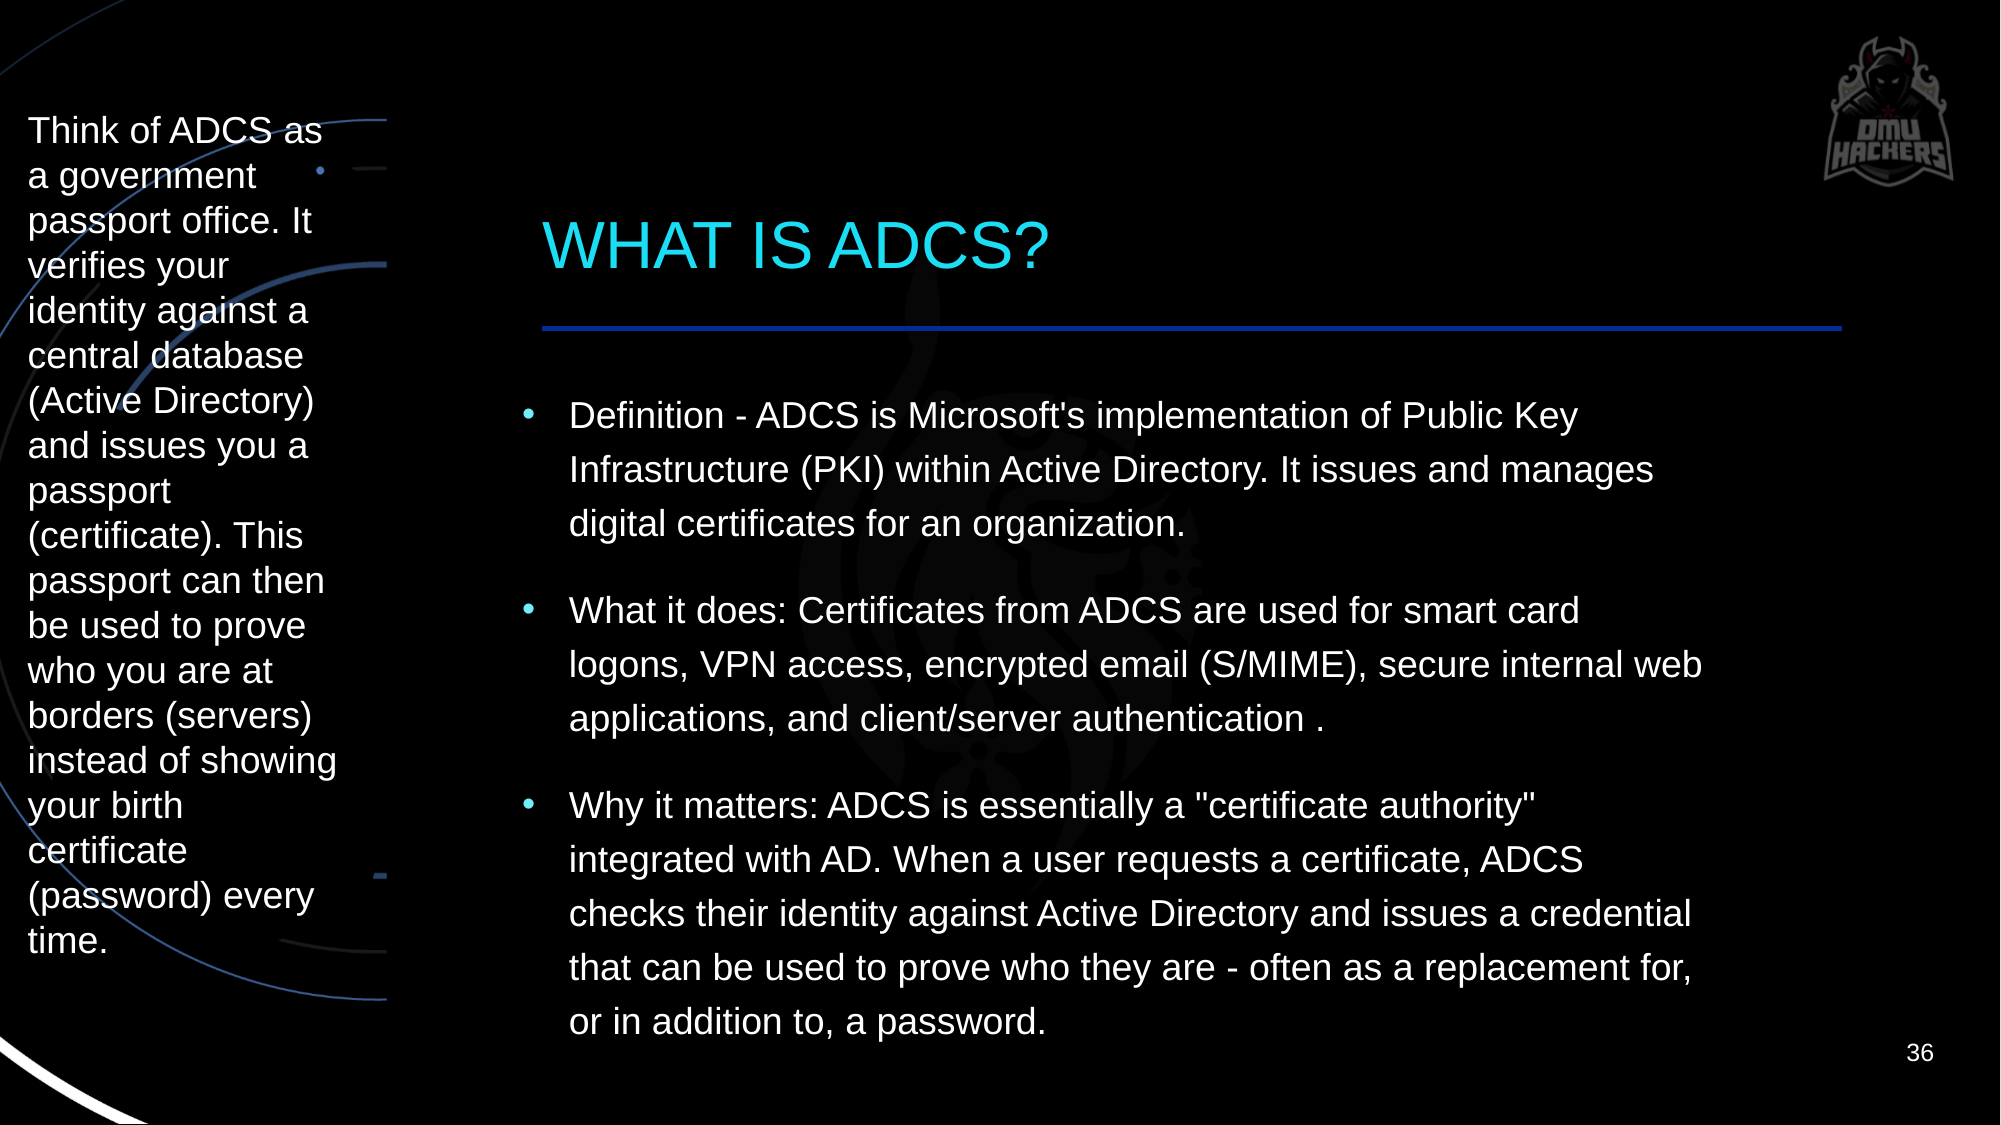

# WHAT IS ADCS?
Think of ADCS as a government passport office. It verifies your identity against a central database (Active Directory) and issues you a passport (certificate). This passport can then be used to prove who you are at borders (servers) instead of showing your birth certificate (password) every time.
Definition - ADCS is Microsoft's implementation of Public Key Infrastructure (PKI) within Active Directory. It issues and manages digital certificates for an organization.
What it does: Certificates from ADCS are used for smart card logons, VPN access, encrypted email (S/MIME), secure internal web applications, and client/server authentication .
Why it matters: ADCS is essentially a "certificate authority" integrated with AD. When a user requests a certificate, ADCS checks their identity against Active Directory and issues a credential that can be used to prove who they are - often as a replacement for, or in addition to, a password.
36